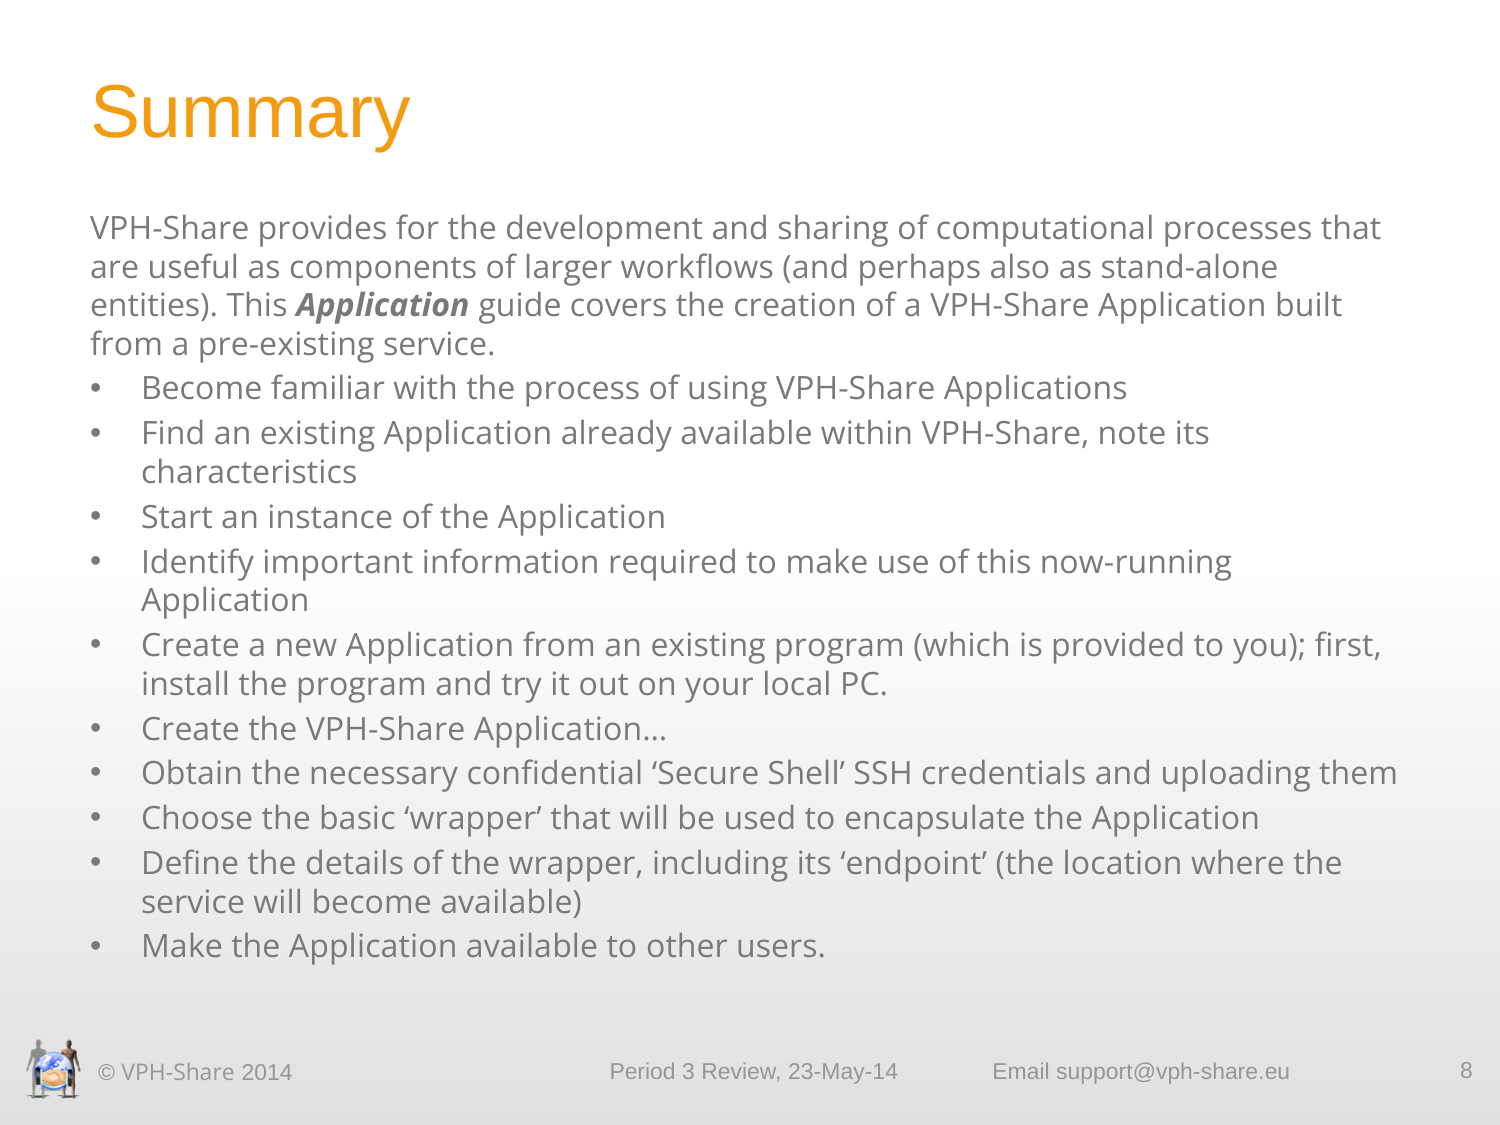

# Summary
VPH-Share provides for the development and sharing of computational processes that are useful as components of larger workflows (and perhaps also as stand-alone entities). This Application guide covers the creation of a VPH-Share Application built from a pre-existing service.
Become familiar with the process of using VPH-Share Applications
Find an existing Application already available within VPH-Share, note its characteristics
Start an instance of the Application
Identify important information required to make use of this now-running Application
Create a new Application from an existing program (which is provided to you); first, install the program and try it out on your local PC.
Create the VPH-Share Application…
Obtain the necessary confidential ‘Secure Shell’ SSH credentials and uploading them
Choose the basic ‘wrapper’ that will be used to encapsulate the Application
Define the details of the wrapper, including its ‘endpoint’ (the location where the service will become available)
Make the Application available to other users.